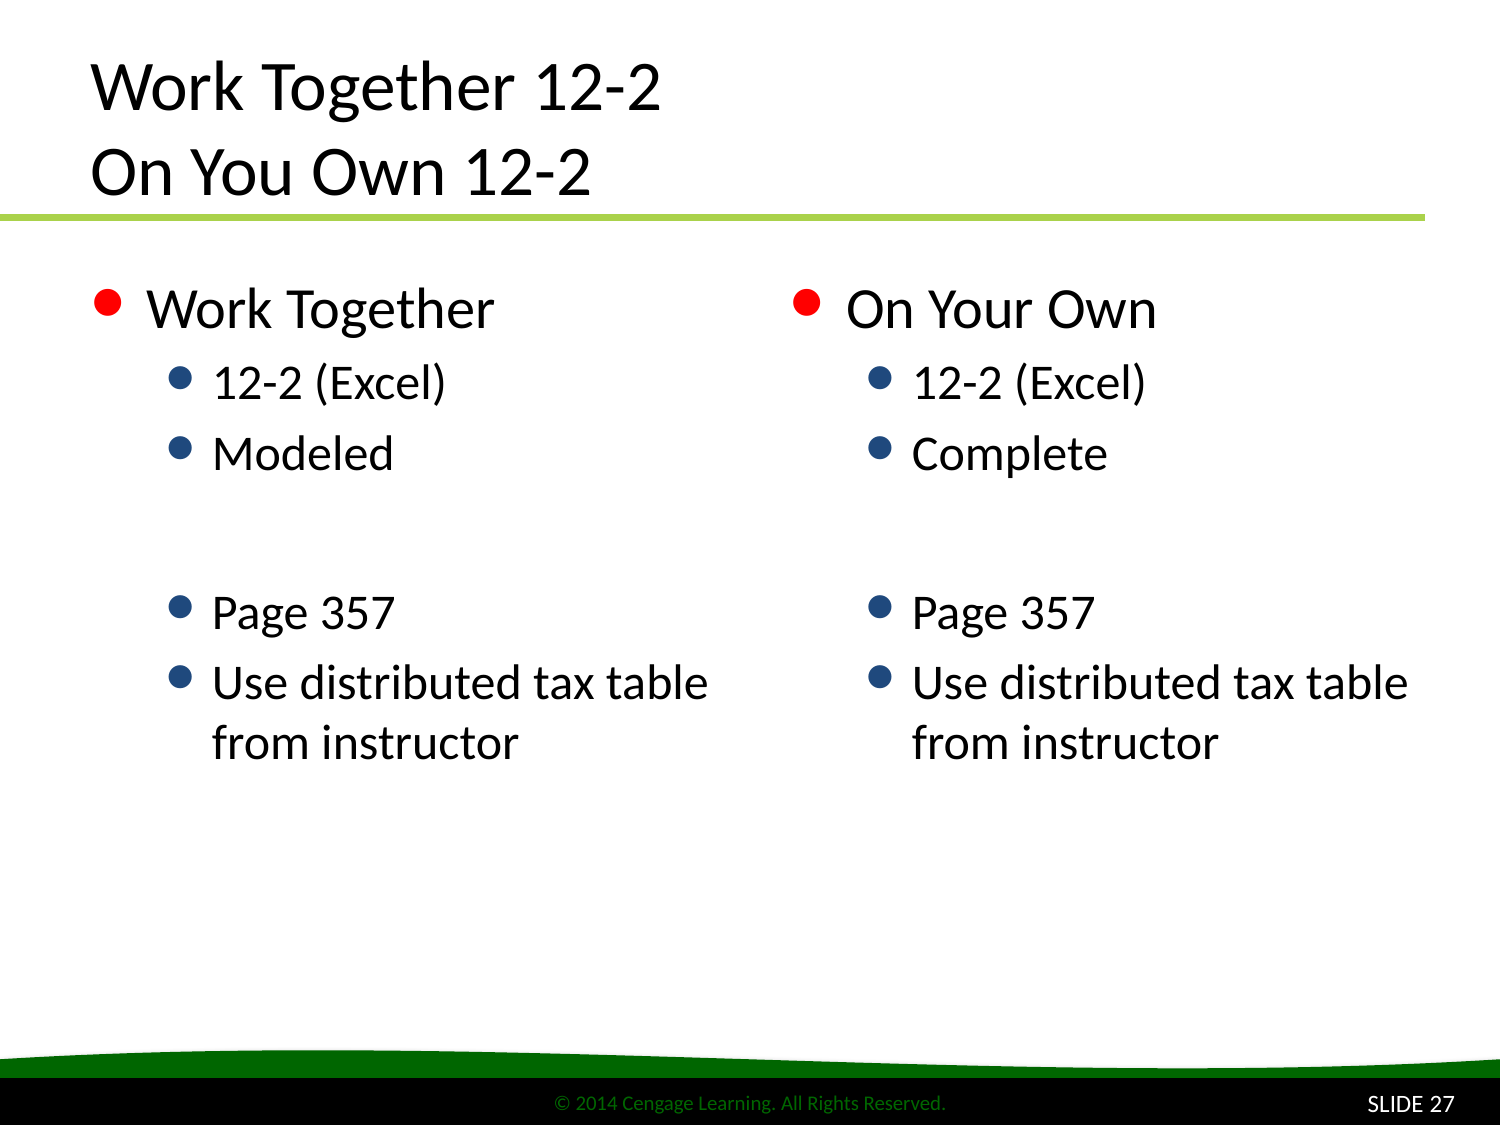

# Work Together 12-2 On You Own 12-2
Work Together
12-2 (Excel)
Modeled

Page 357
Use distributed tax table from instructor
On Your Own
12-2 (Excel)
Complete

Page 357
Use distributed tax table from instructor

SLIDE 27